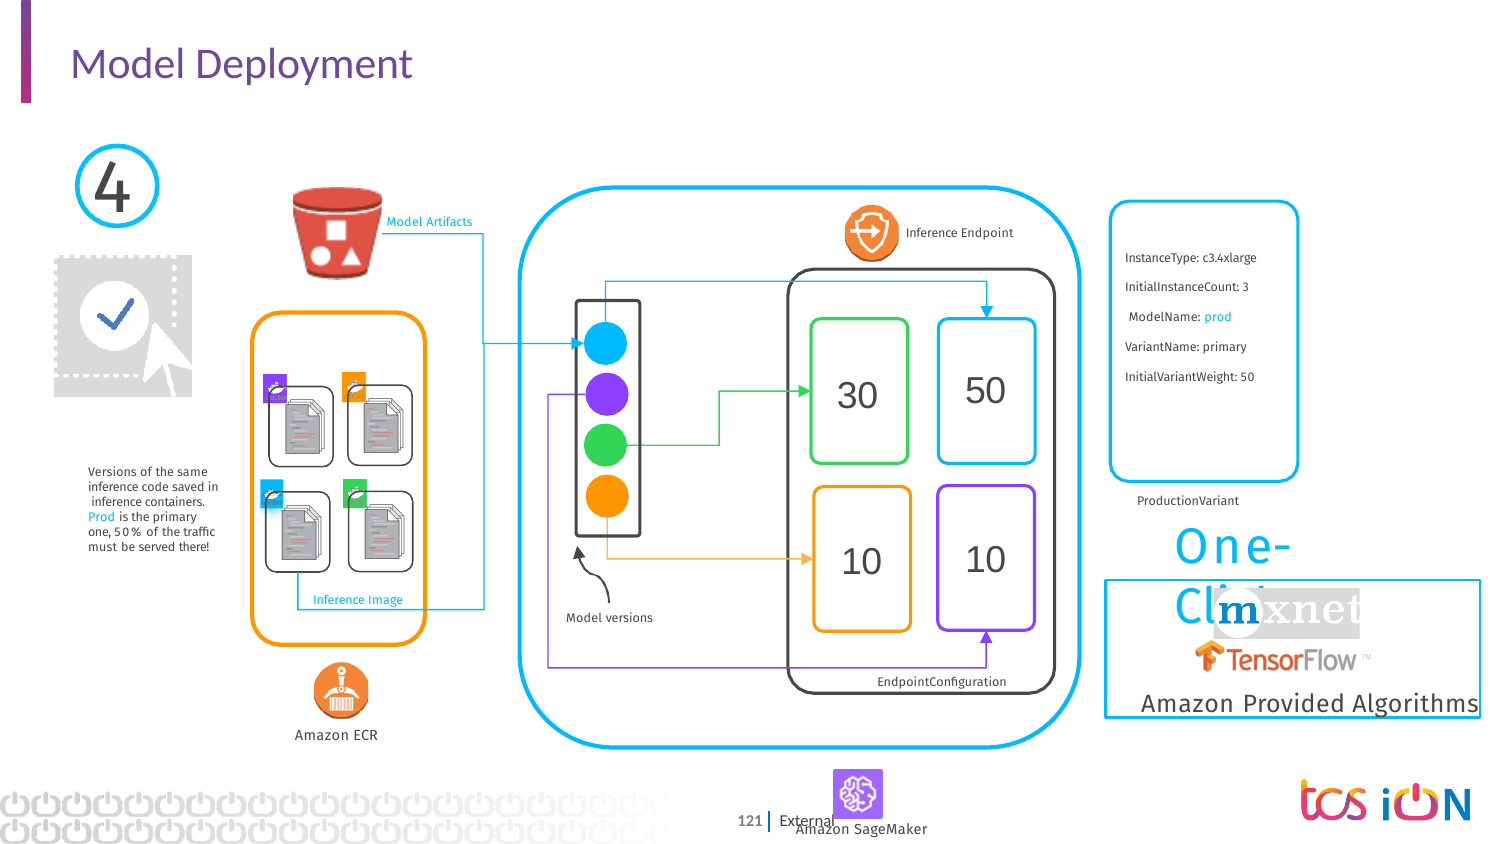

# Model Deployment
4

Model Artifacts
Inference Endpoint

InstanceType: c3.4xlarge
InitialInstanceCount: 3  ModelName: prod  VariantName: primary

50
InitialVariantWeight: 50
30
Versions of the same  inference code saved in  inference containers.  Prod is the primary  one, 50% of the traffic  must be served there!
ProductionVariant
One-Click!
10
10

Amazon Provided Algorithms

Inference Image
Model versions

EndpointConfiguration
Amazon ECR

Amazon SageMaker